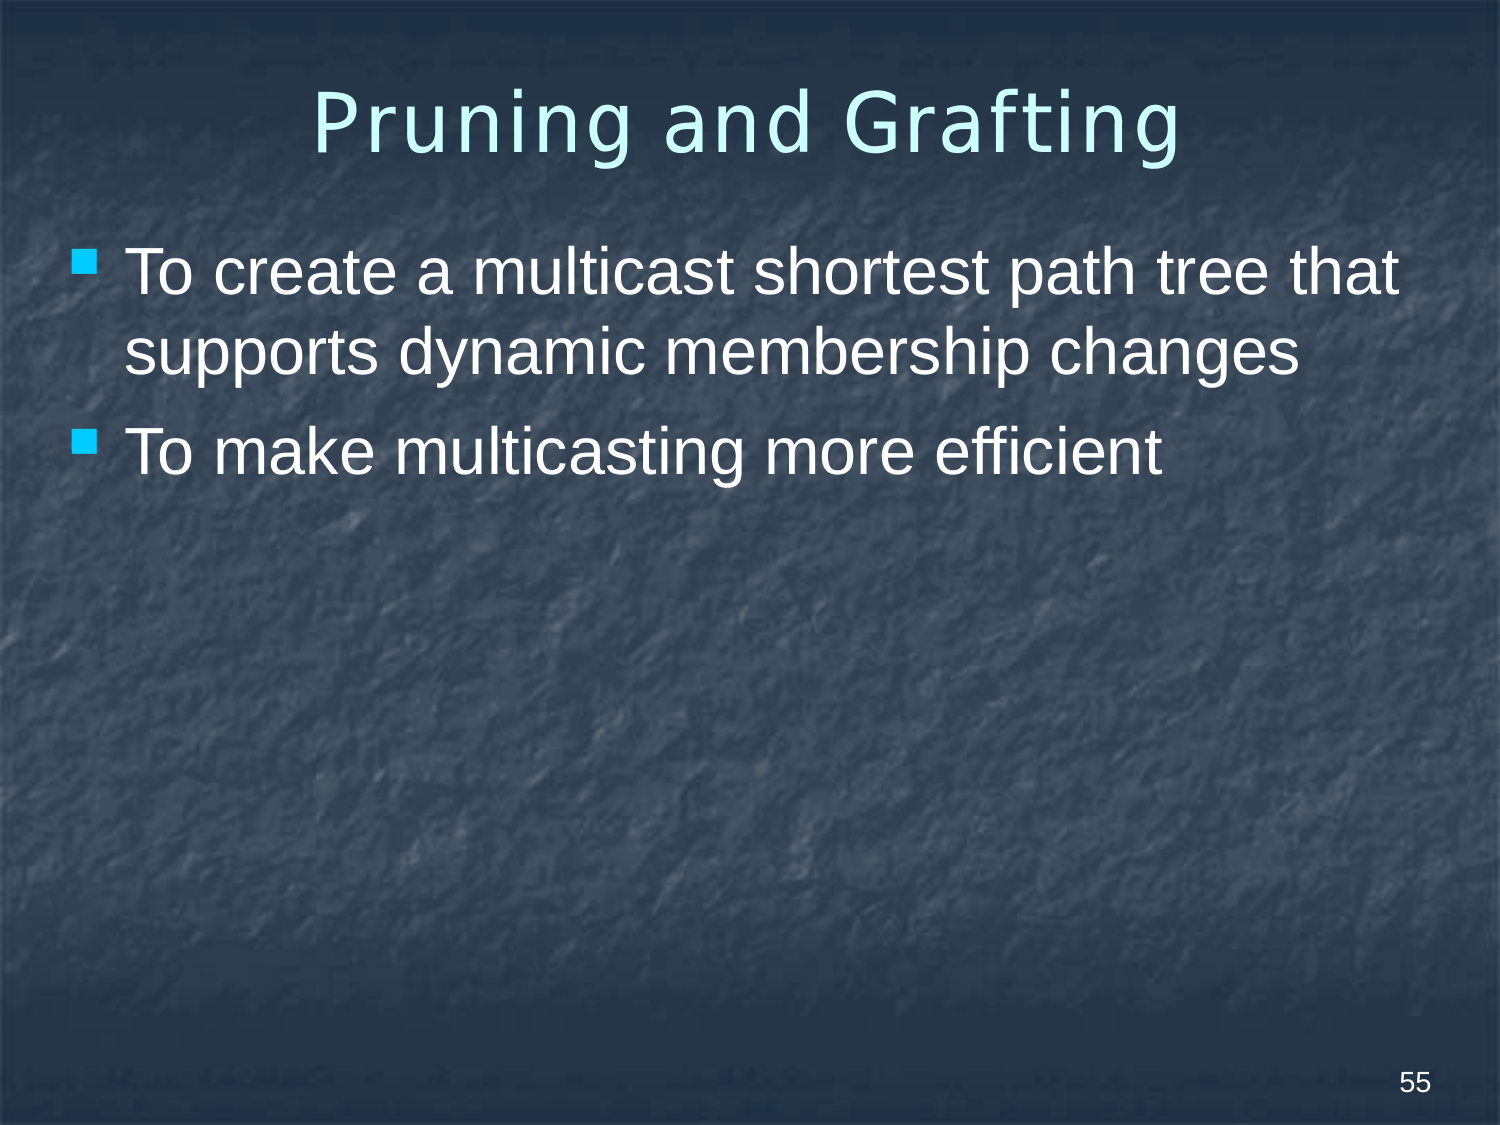

# Pruning and Grafting
To create a multicast shortest path tree that supports dynamic membership changes
To make multicasting more efficient
55